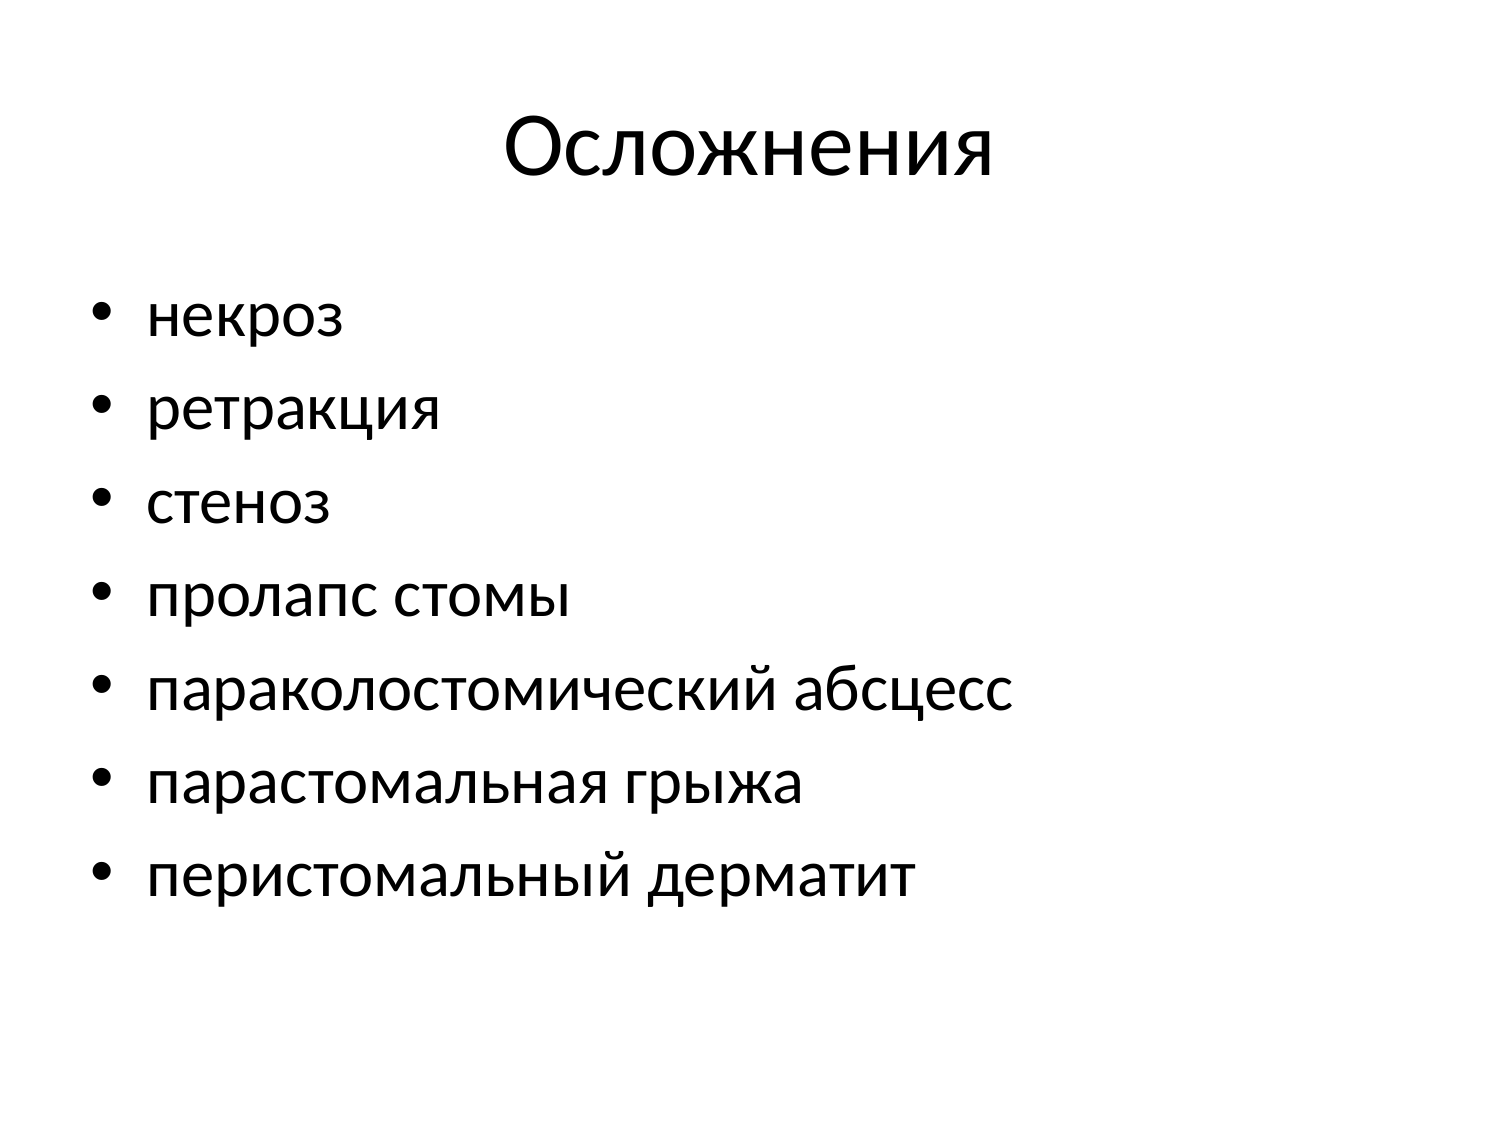

# Осложнения
некроз
ретракция
стеноз
пролапс стомы
параколостомический абсцесс
парастомальная грыжа
перистомальный дерматит